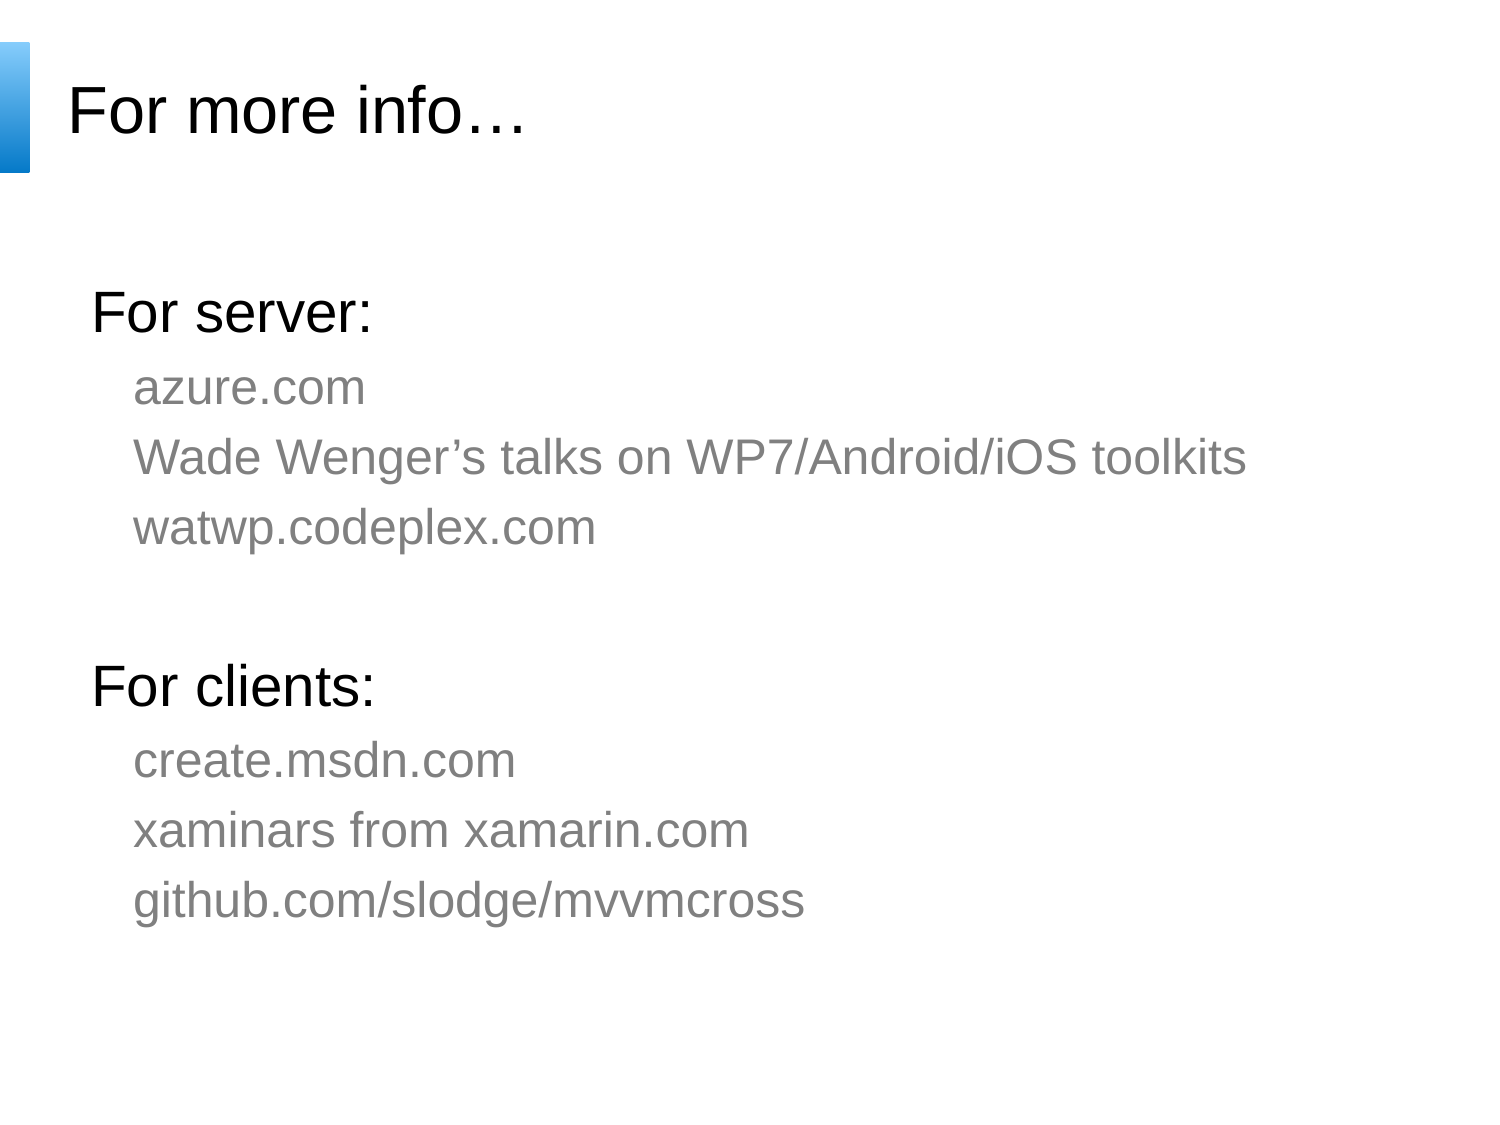

# For more info…
For server:
azure.com
Wade Wenger’s talks on WP7/Android/iOS toolkits
watwp.codeplex.com

For clients:
create.msdn.com
xaminars from xamarin.com
github.com/slodge/mvvmcross